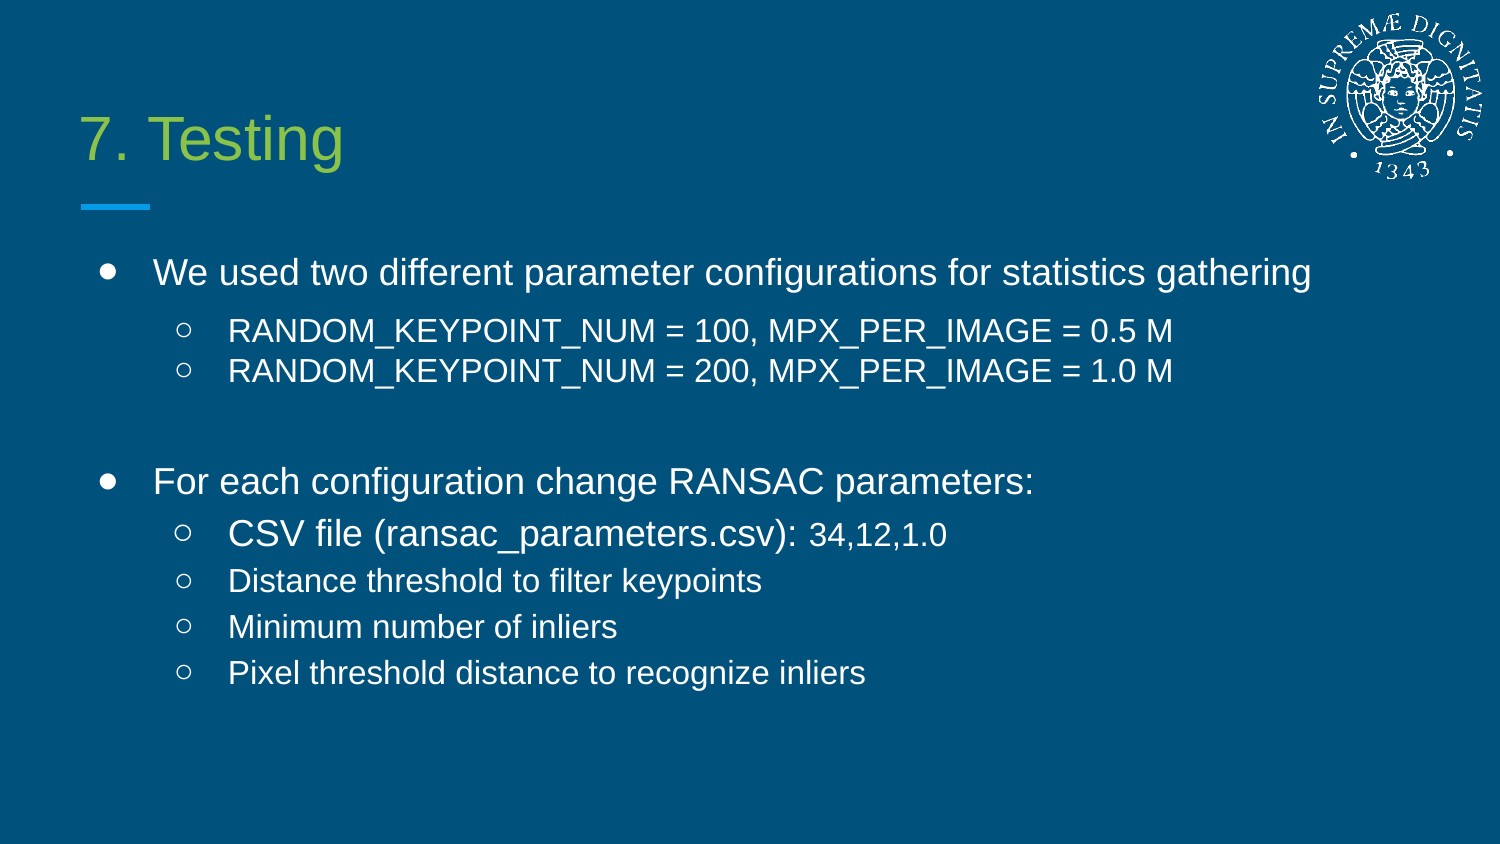

# 7. Testing
We used two different parameter configurations for statistics gathering
RANDOM_KEYPOINT_NUM = 100, MPX_PER_IMAGE = 0.5 M
RANDOM_KEYPOINT_NUM = 200, MPX_PER_IMAGE = 1.0 M
For each configuration change RANSAC parameters:
CSV file (ransac_parameters.csv): 34,12,1.0
Distance threshold to filter keypoints
Minimum number of inliers
Pixel threshold distance to recognize inliers